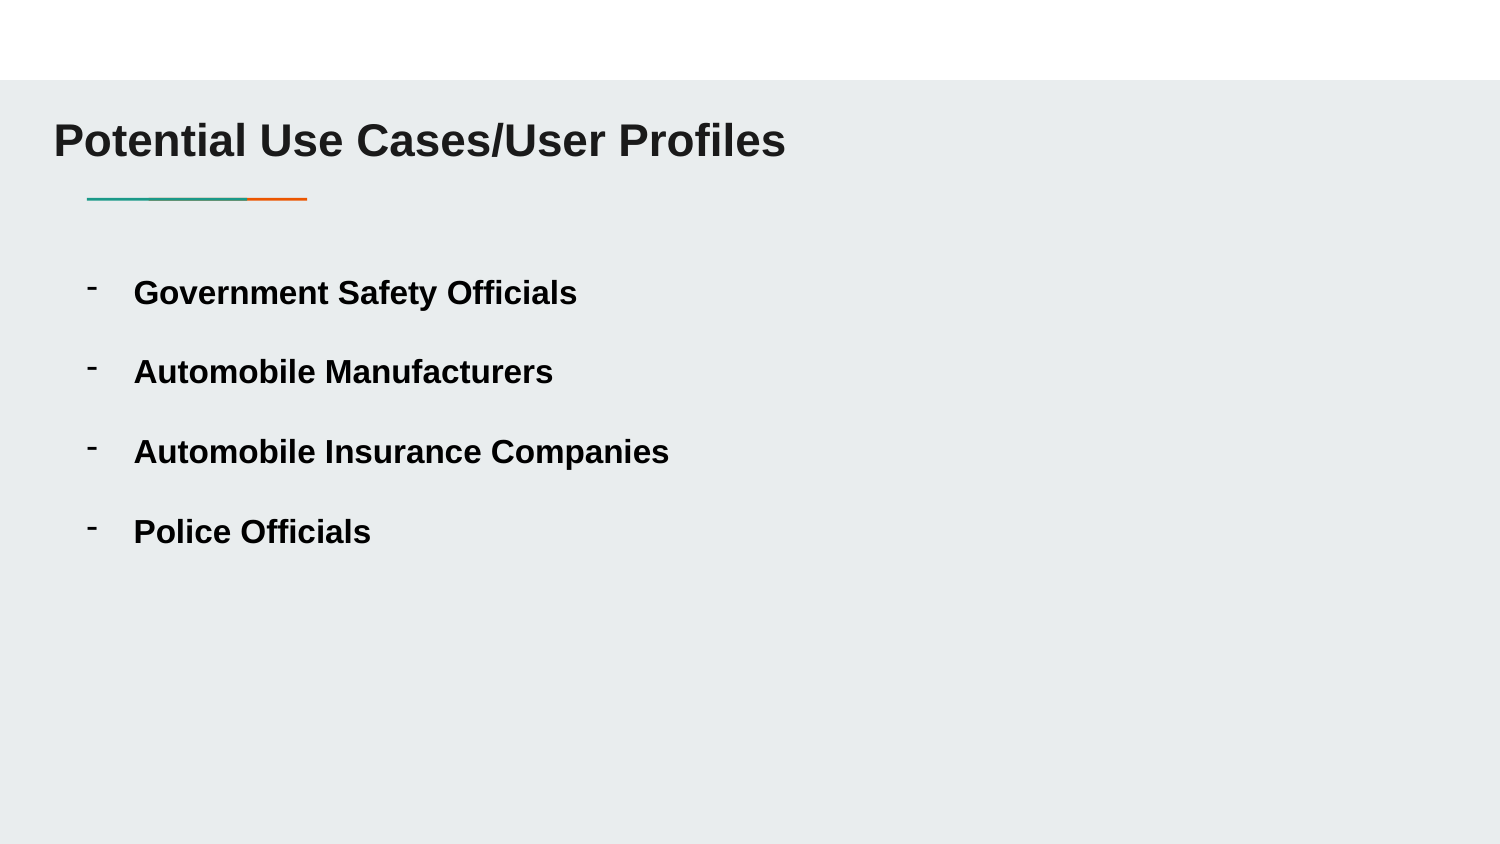

# Potential Use Cases/User Profiles
Government Safety Officials

Automobile Manufacturers

Automobile Insurance Companies

Police Officials